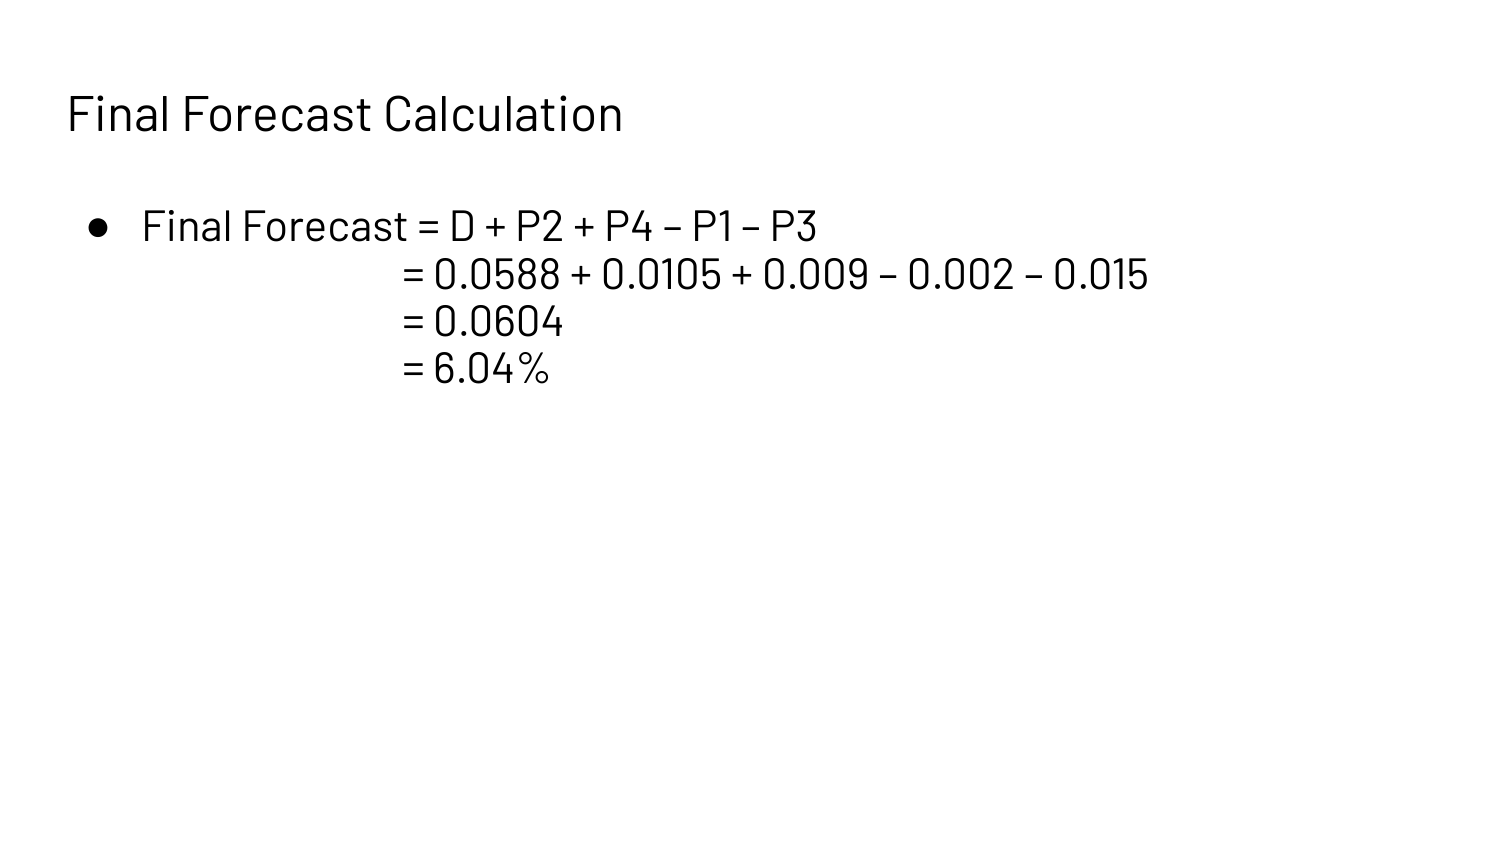

# Final Forecast Calculation
Final Forecast = D + P2 + P4 – P1 – P3
		  = 0.0588 + 0.0105 + 0.009 – 0.002 – 0.015
		  = 0.0604
		  = 6.04%